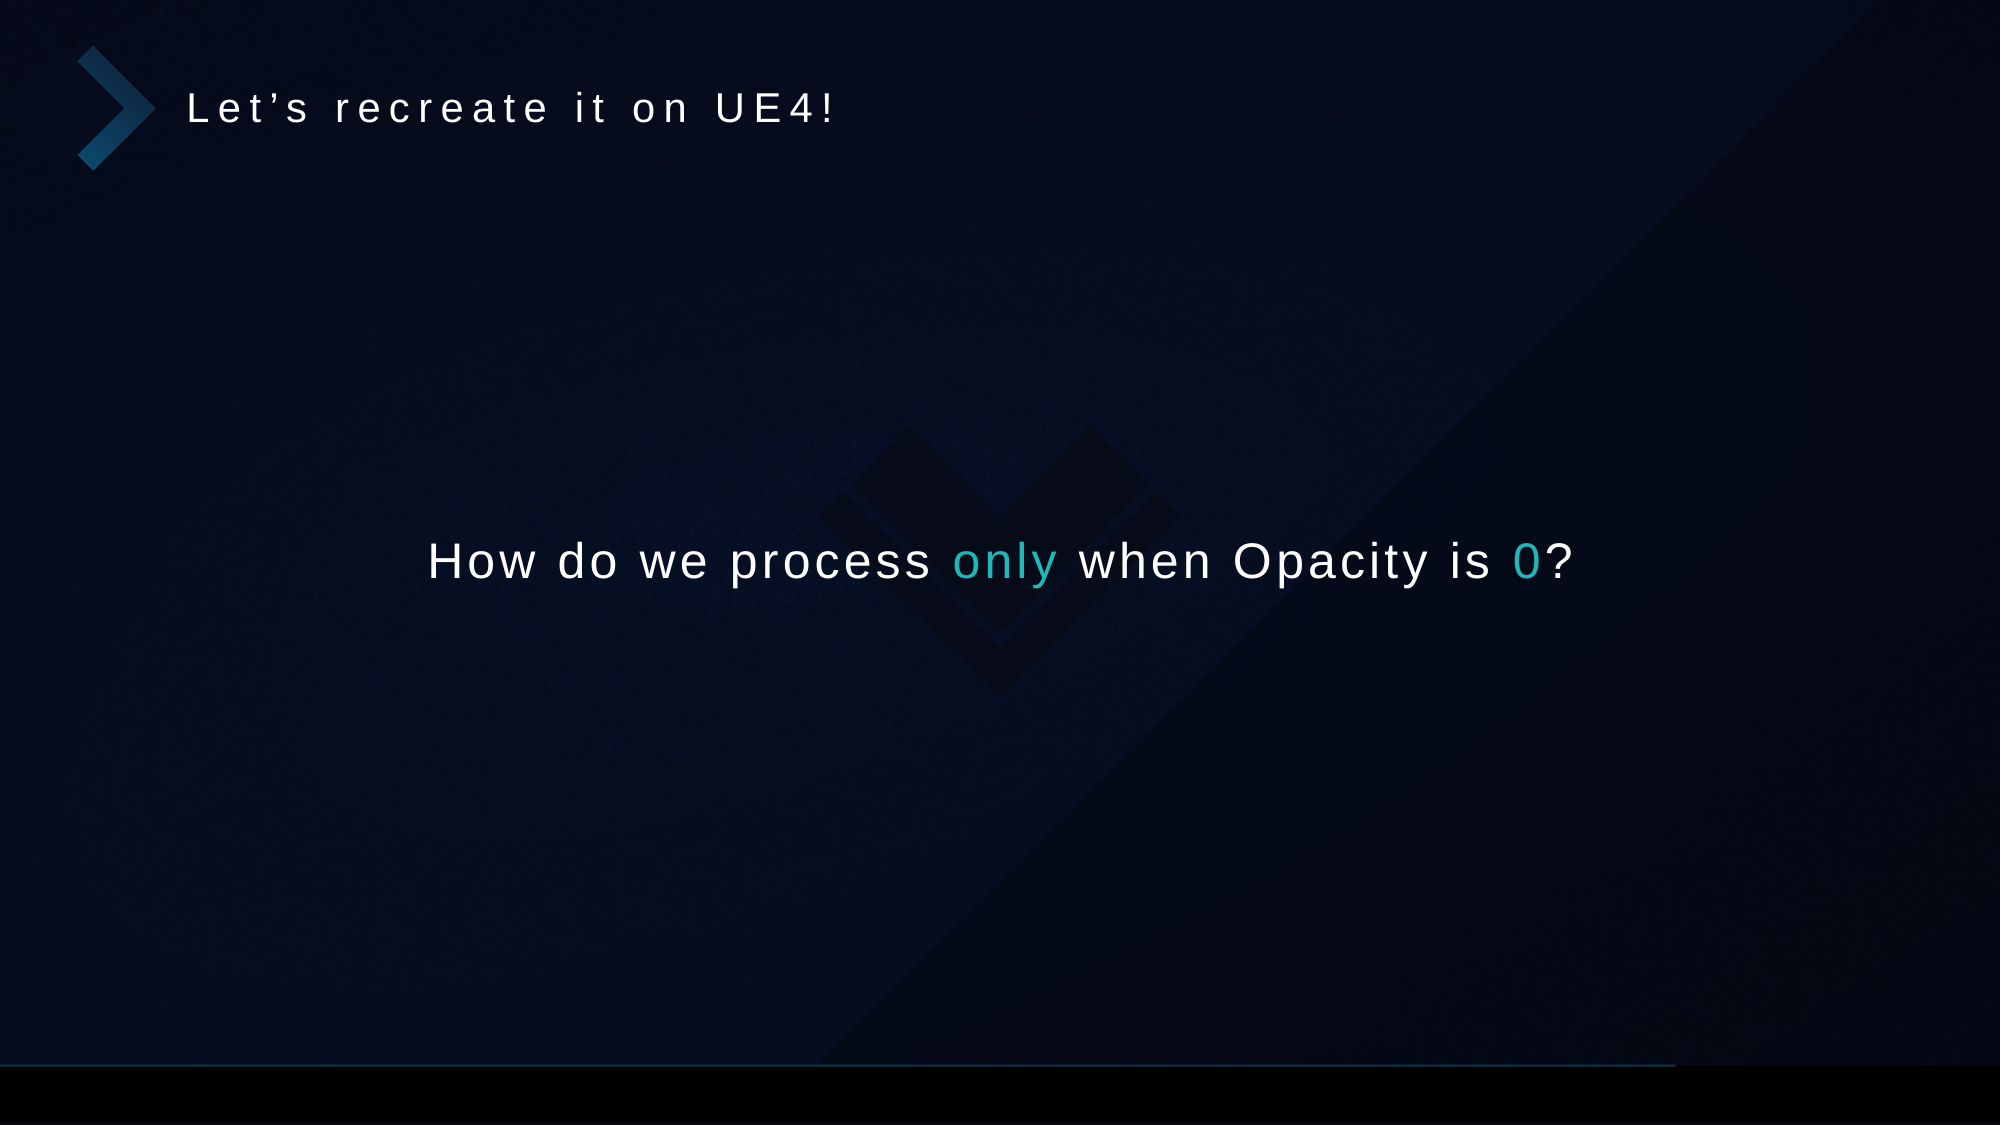

Let’s recreate it on UE4!
How do we process only when Opacity is 0?